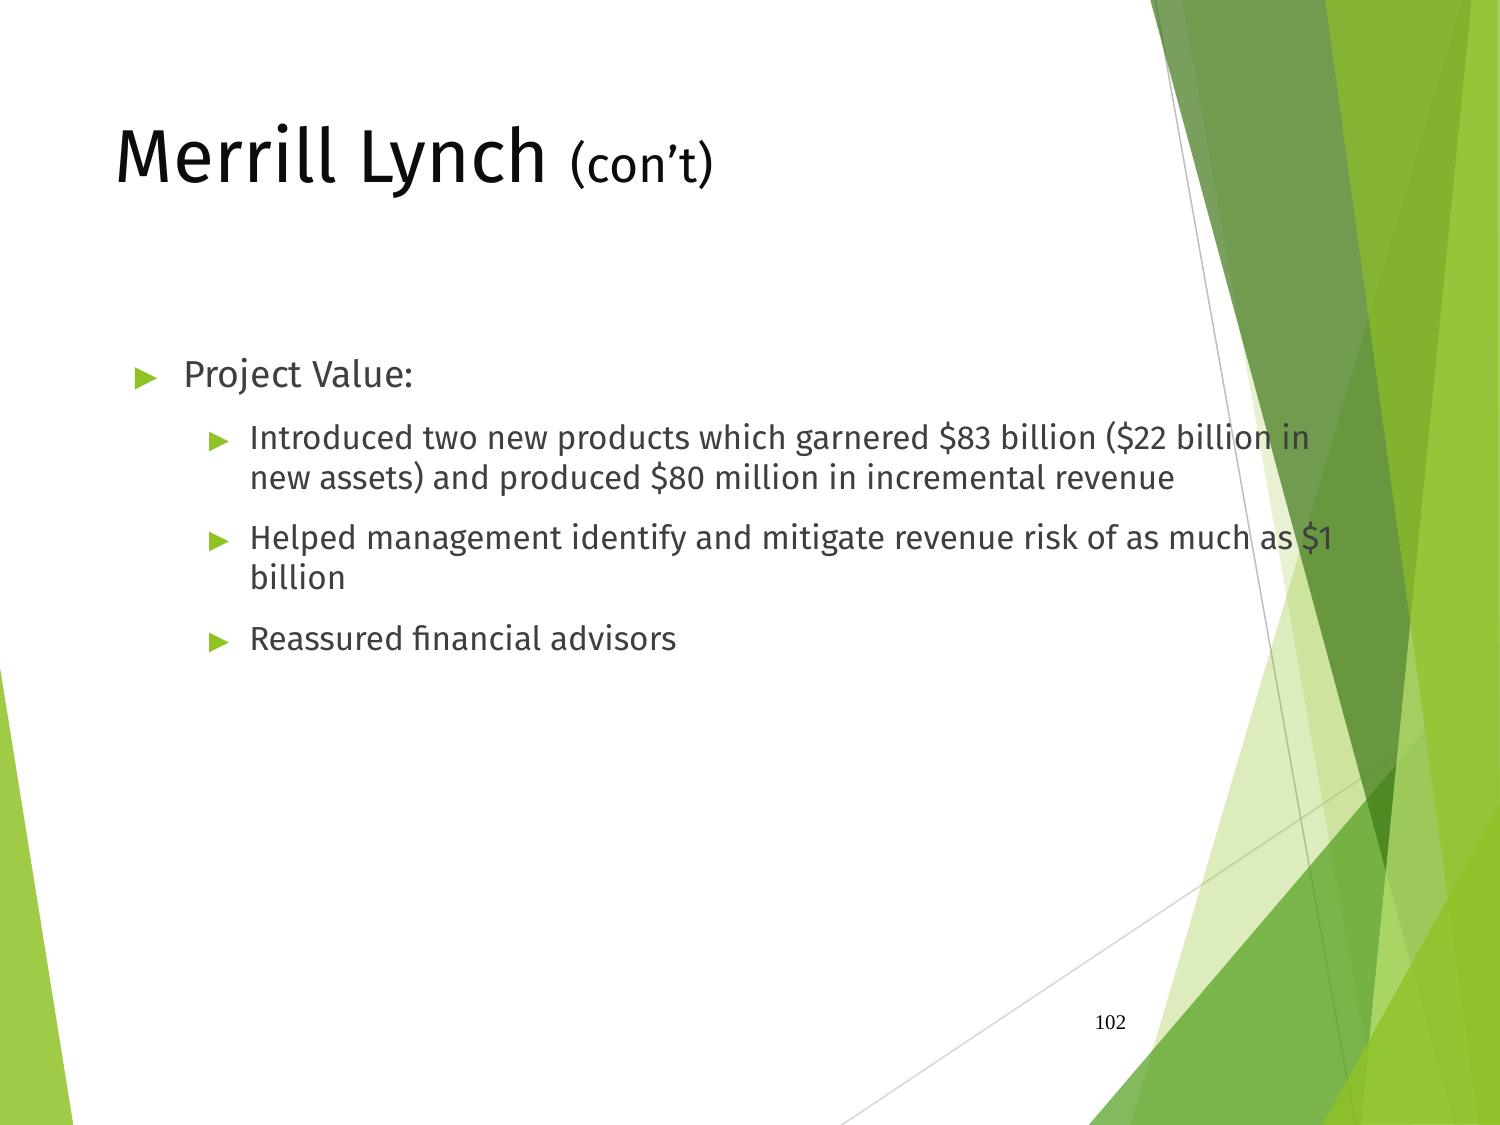

# Merrill Lynch (con’t)
Project Value:
Introduced two new products which garnered $83 billion ($22 billion in new assets) and produced $80 million in incremental revenue
Helped management identify and mitigate revenue risk of as much as $1 billion
Reassured financial advisors
102